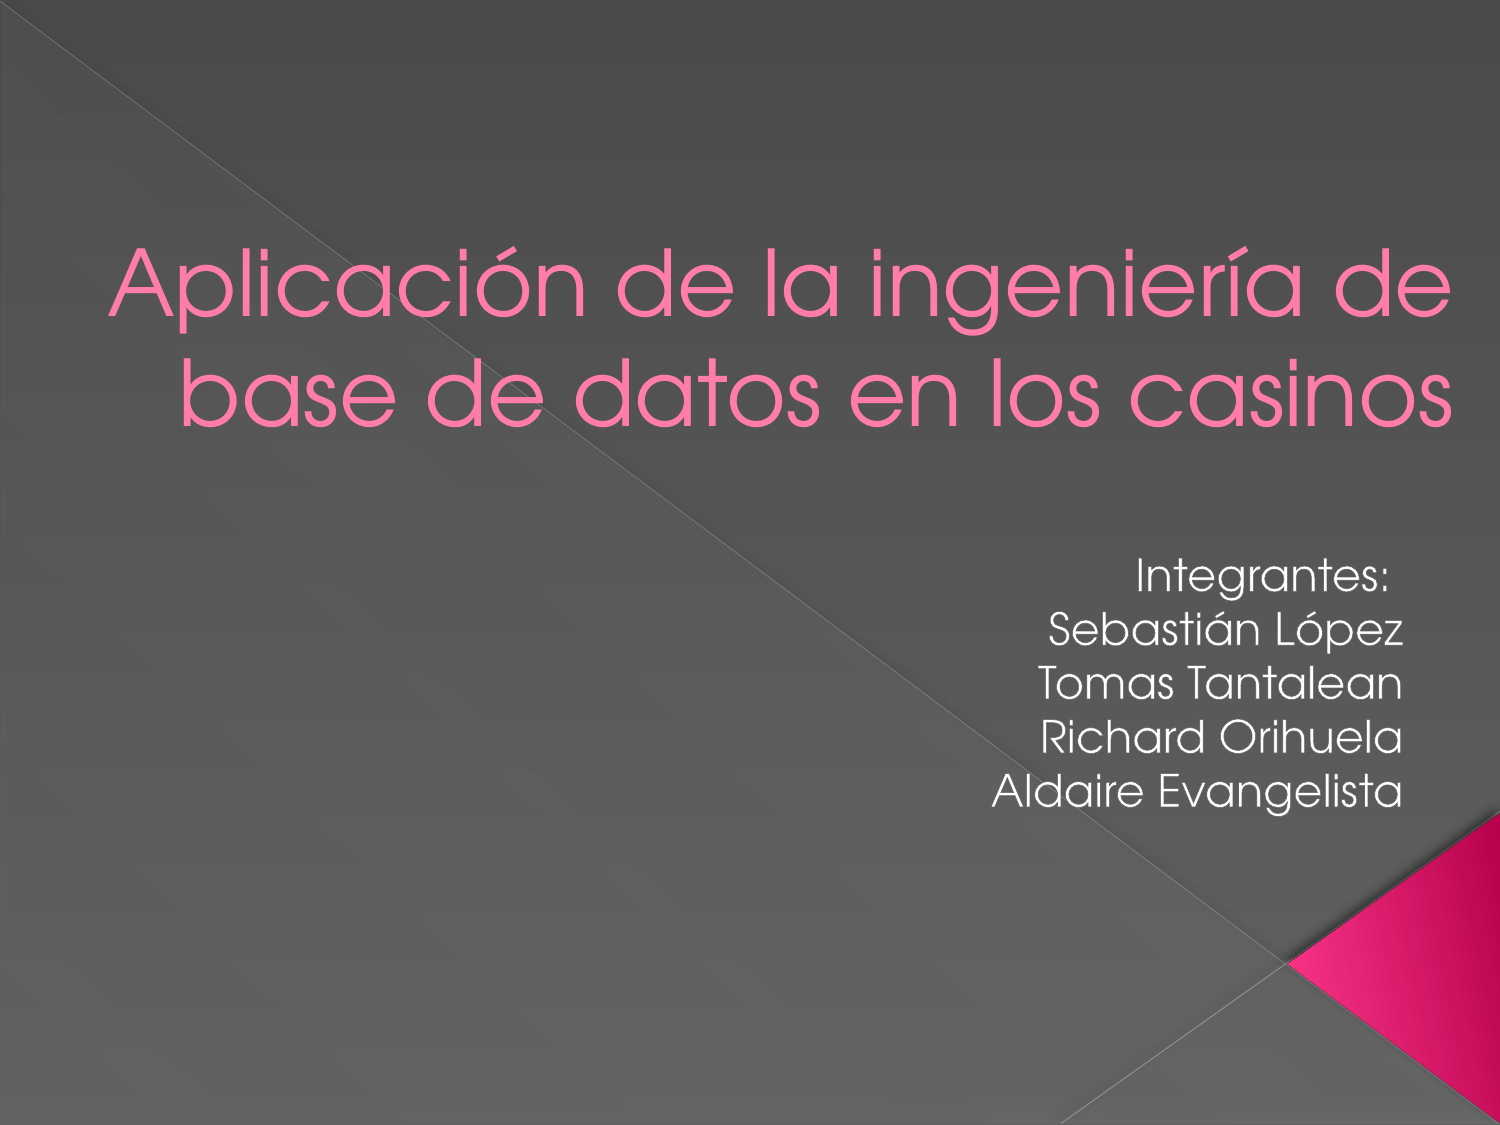

# Aplicación de la ingeniería de base de datos en los casinos
Integrantes:
Sebastián López
Tomas Tantalean
Richard Orihuela
Aldaire Evangelista